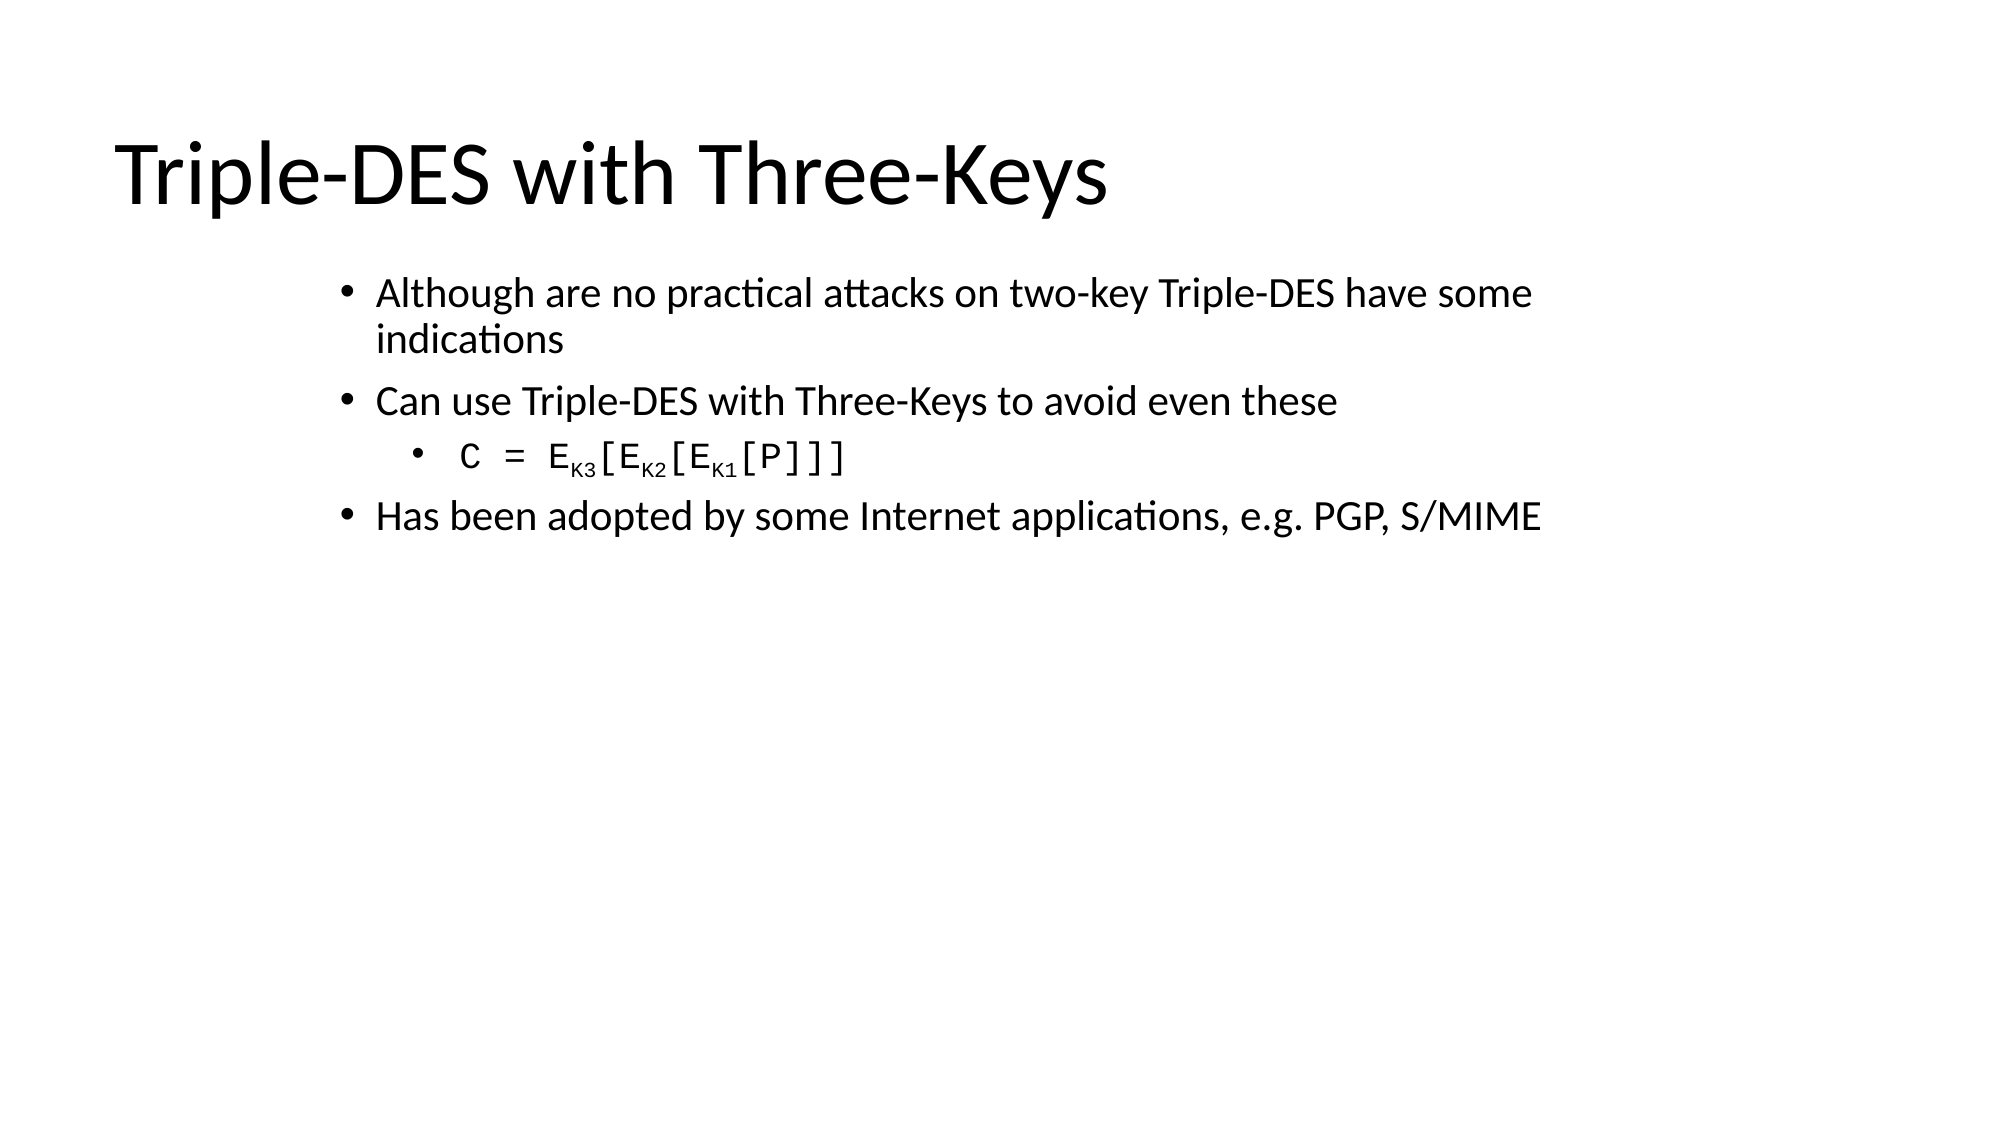

# Triple-DES with Three-Keys
Although are no practical attacks on two-key Triple-DES have some indications
Can use Triple-DES with Three-Keys to avoid even these
C = EK3[EK2[EK1[P]]]
Has been adopted by some Internet applications, e.g. PGP, S/MIME